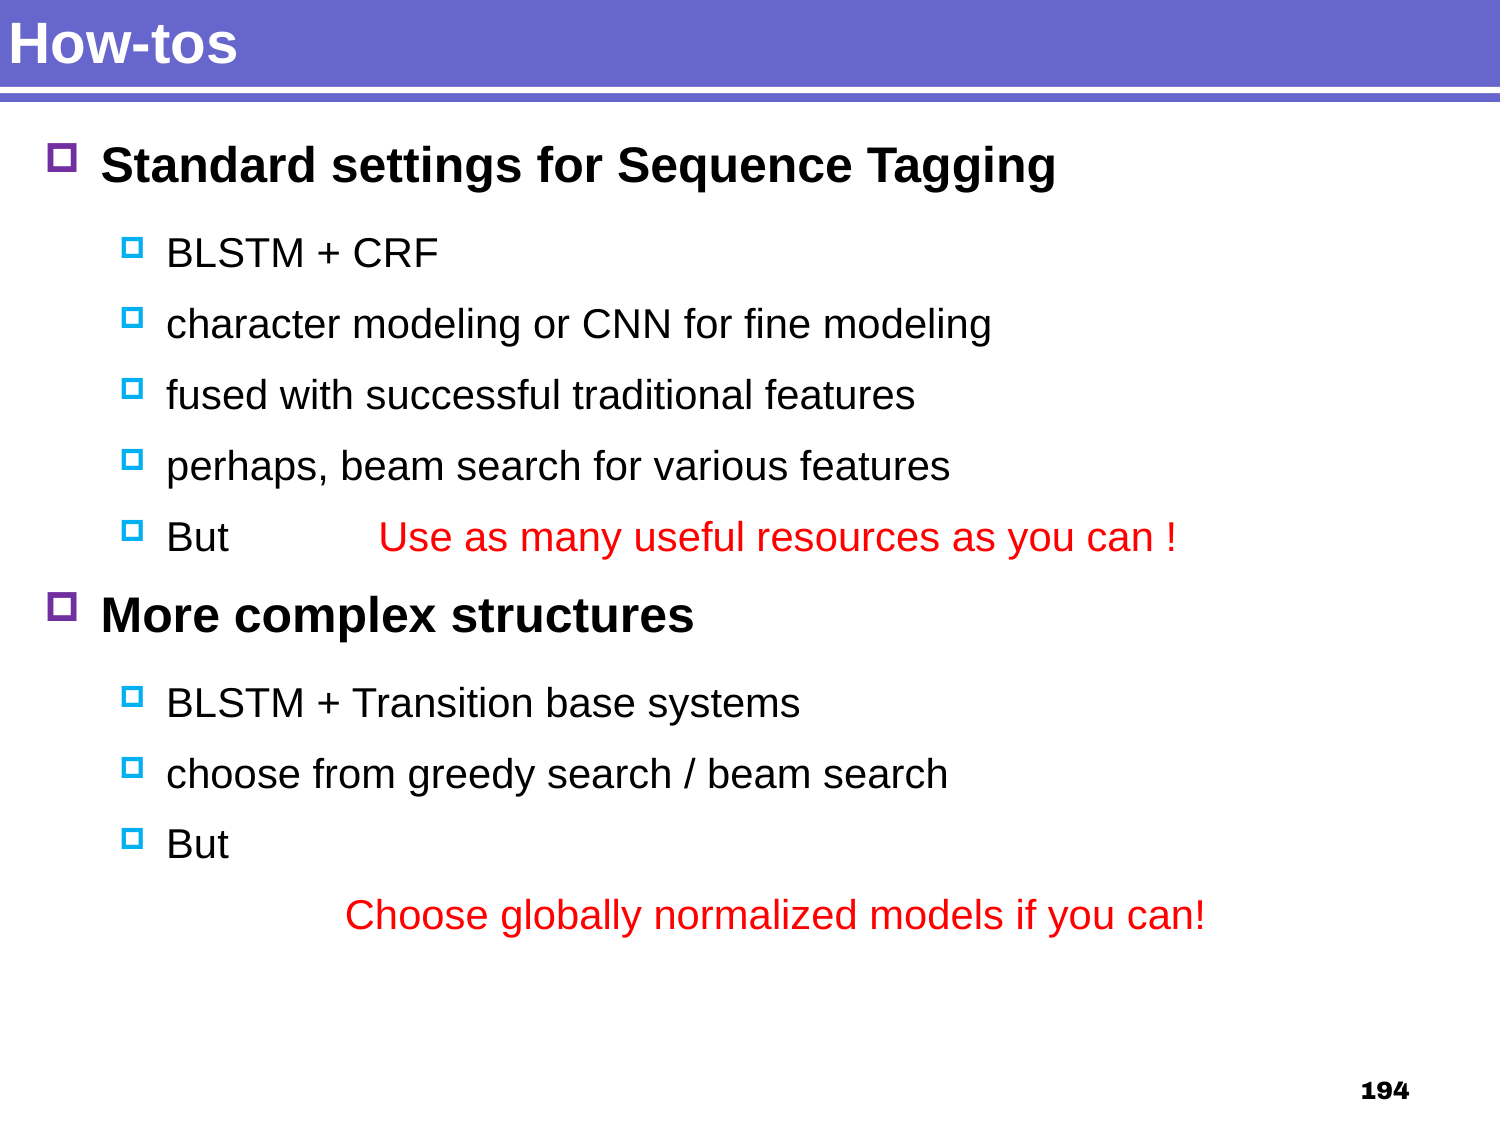

# How-tos
Standard settings for Sequence Tagging
BLSTM + CRF
character modeling or CNN for fine modeling
fused with successful traditional features
perhaps, beam search for various features
But             Use as many useful resources as you can !
More complex structures
BLSTM + Transition base systems
choose from greedy search / beam search
But
Choose globally normalized models if you can!
194